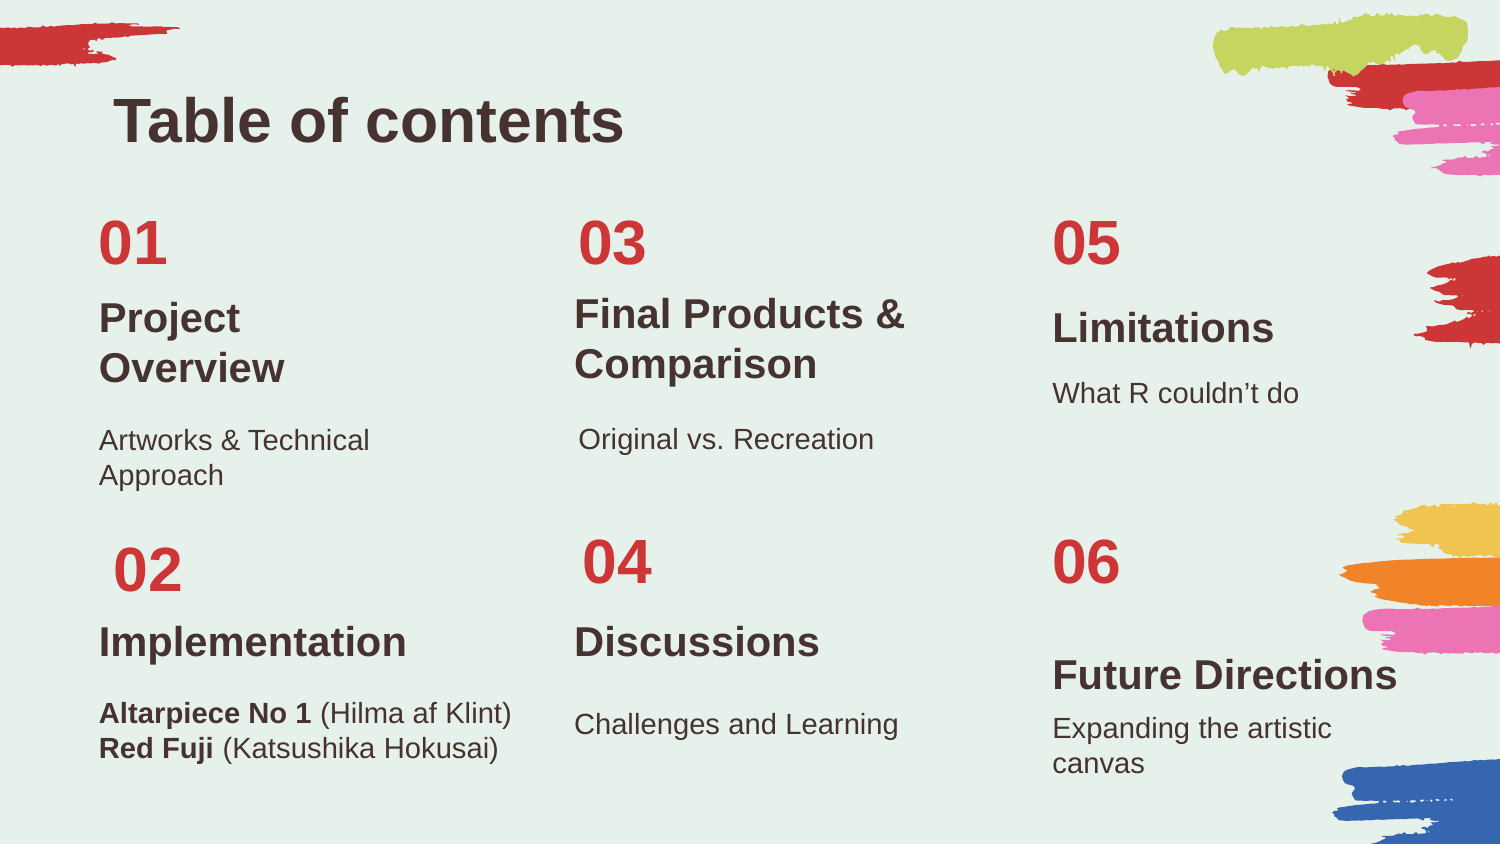

# Table of contents
03
01
05
Final Products & Comparison
Project Overview
Limitations
What R couldn’t do
Original vs. Recreation
Artworks & Technical Approach
06
04
02
Implementation

Discussions
Future Directions

Altarpiece No 1 (Hilma af Klint)
Red Fuji (Katsushika Hokusai)
Challenges and Learning
Expanding the artistic canvas